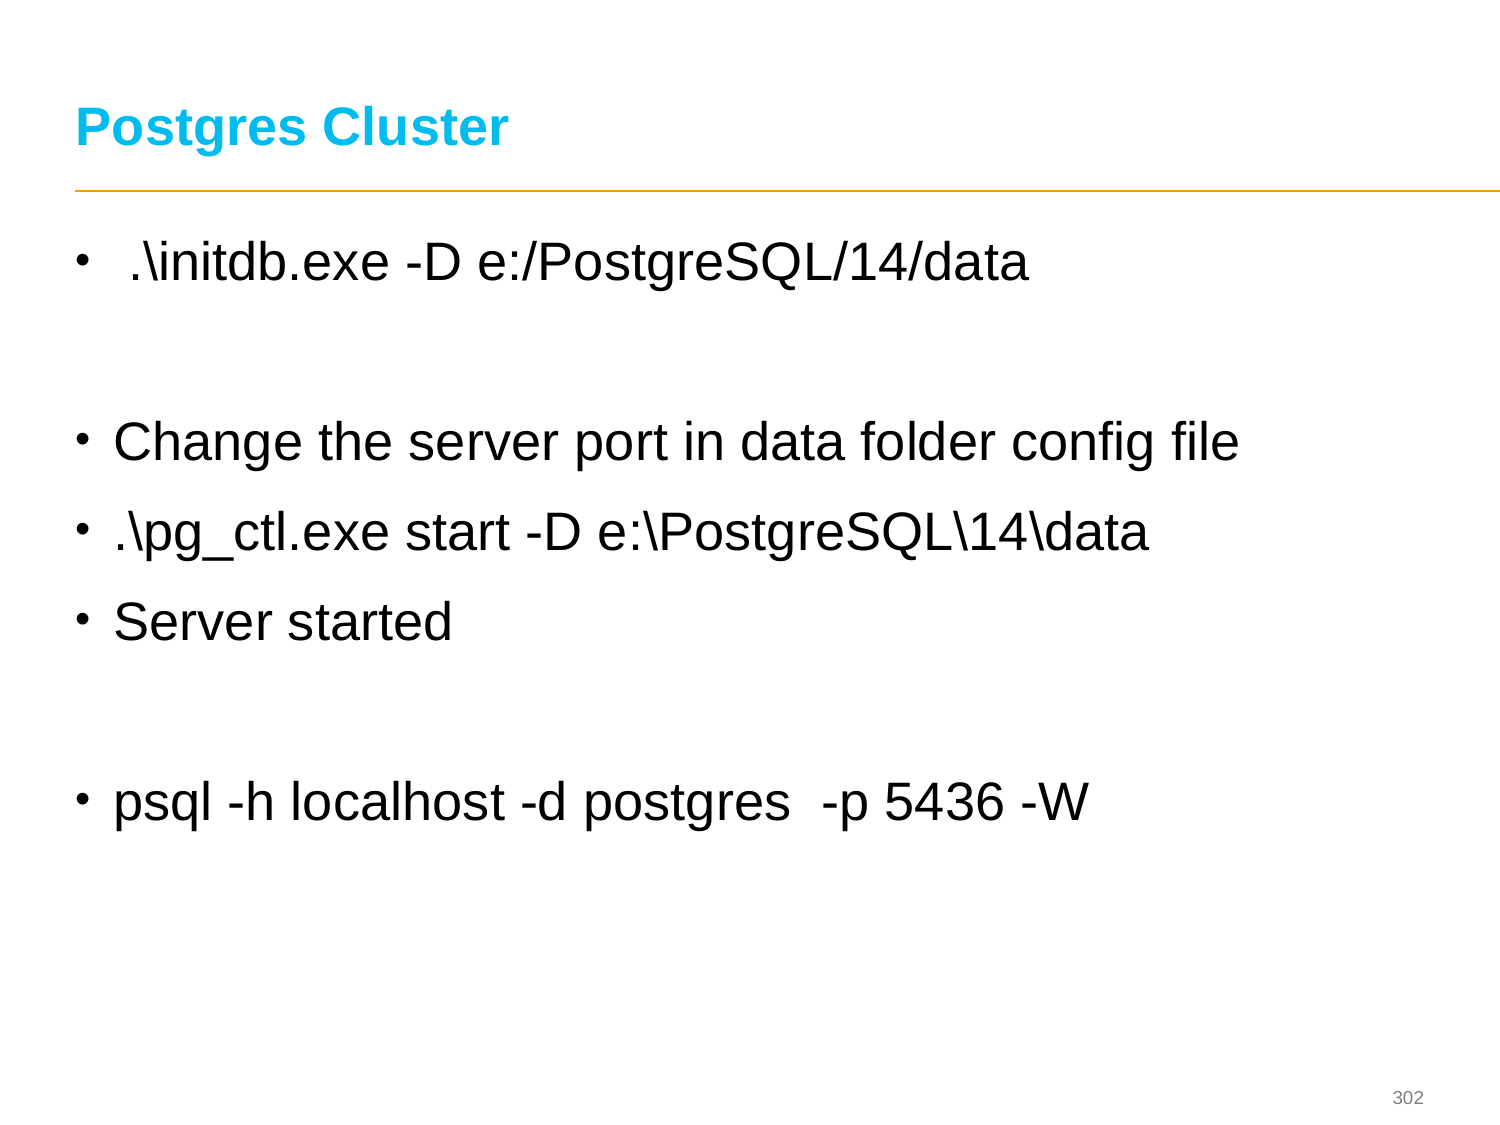

# Postgres Cluster
 .\initdb.exe -D e:/PostgreSQL/14/data

Change the server port in data folder config file
.\pg_ctl.exe start -D e:\PostgreSQL\14\data
Server started

psql -h localhost -d postgres  -p 5436 -W